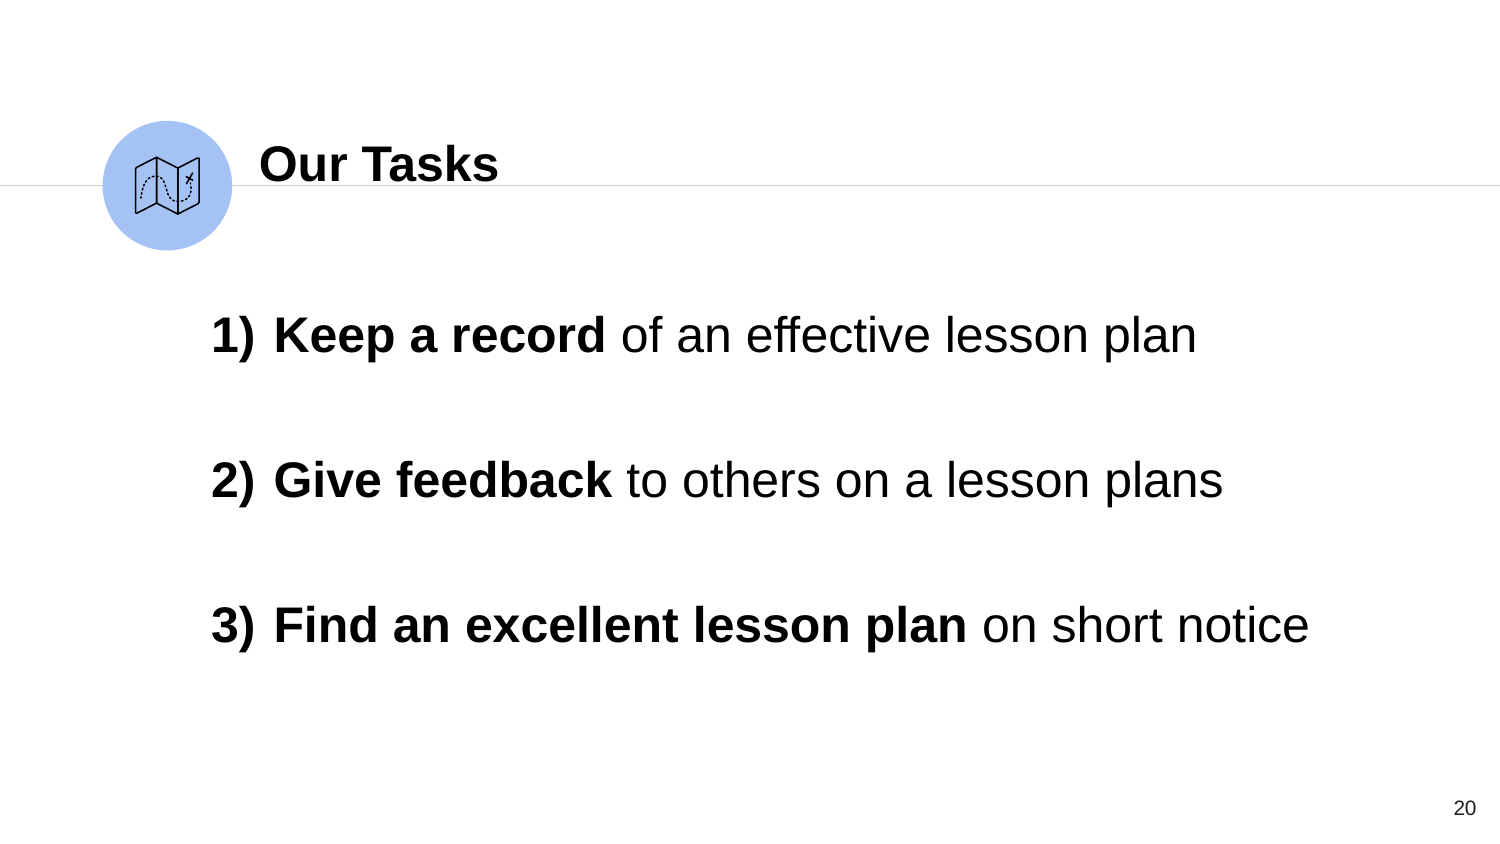

Our Tasks

Keep a record of an effective lesson plan

Give feedback to others on a lesson plans

Find an excellent lesson plan on short notice
20